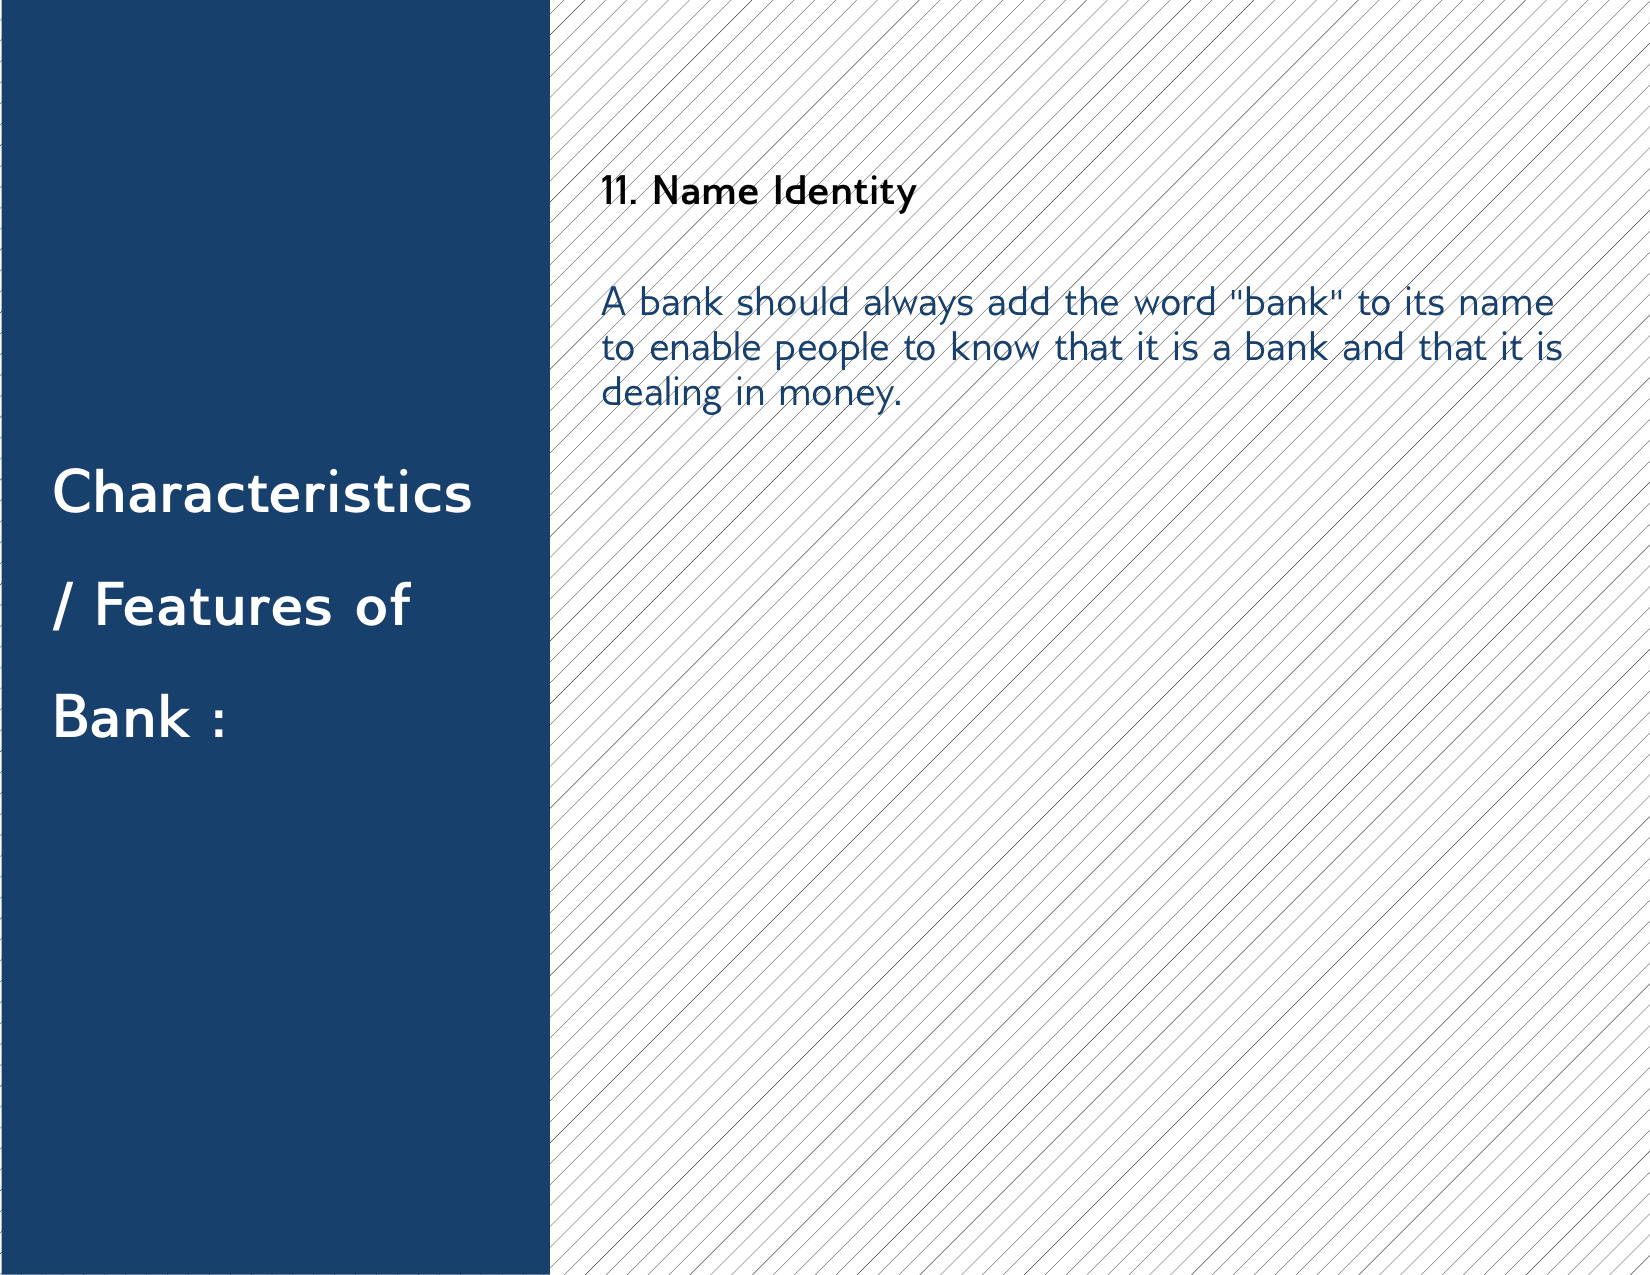

11. Name Identity
A bank should always add the word "bank" to its name to enable people to know that it is a bank and that it is dealing in money.

Characteristics / Features of Bank :